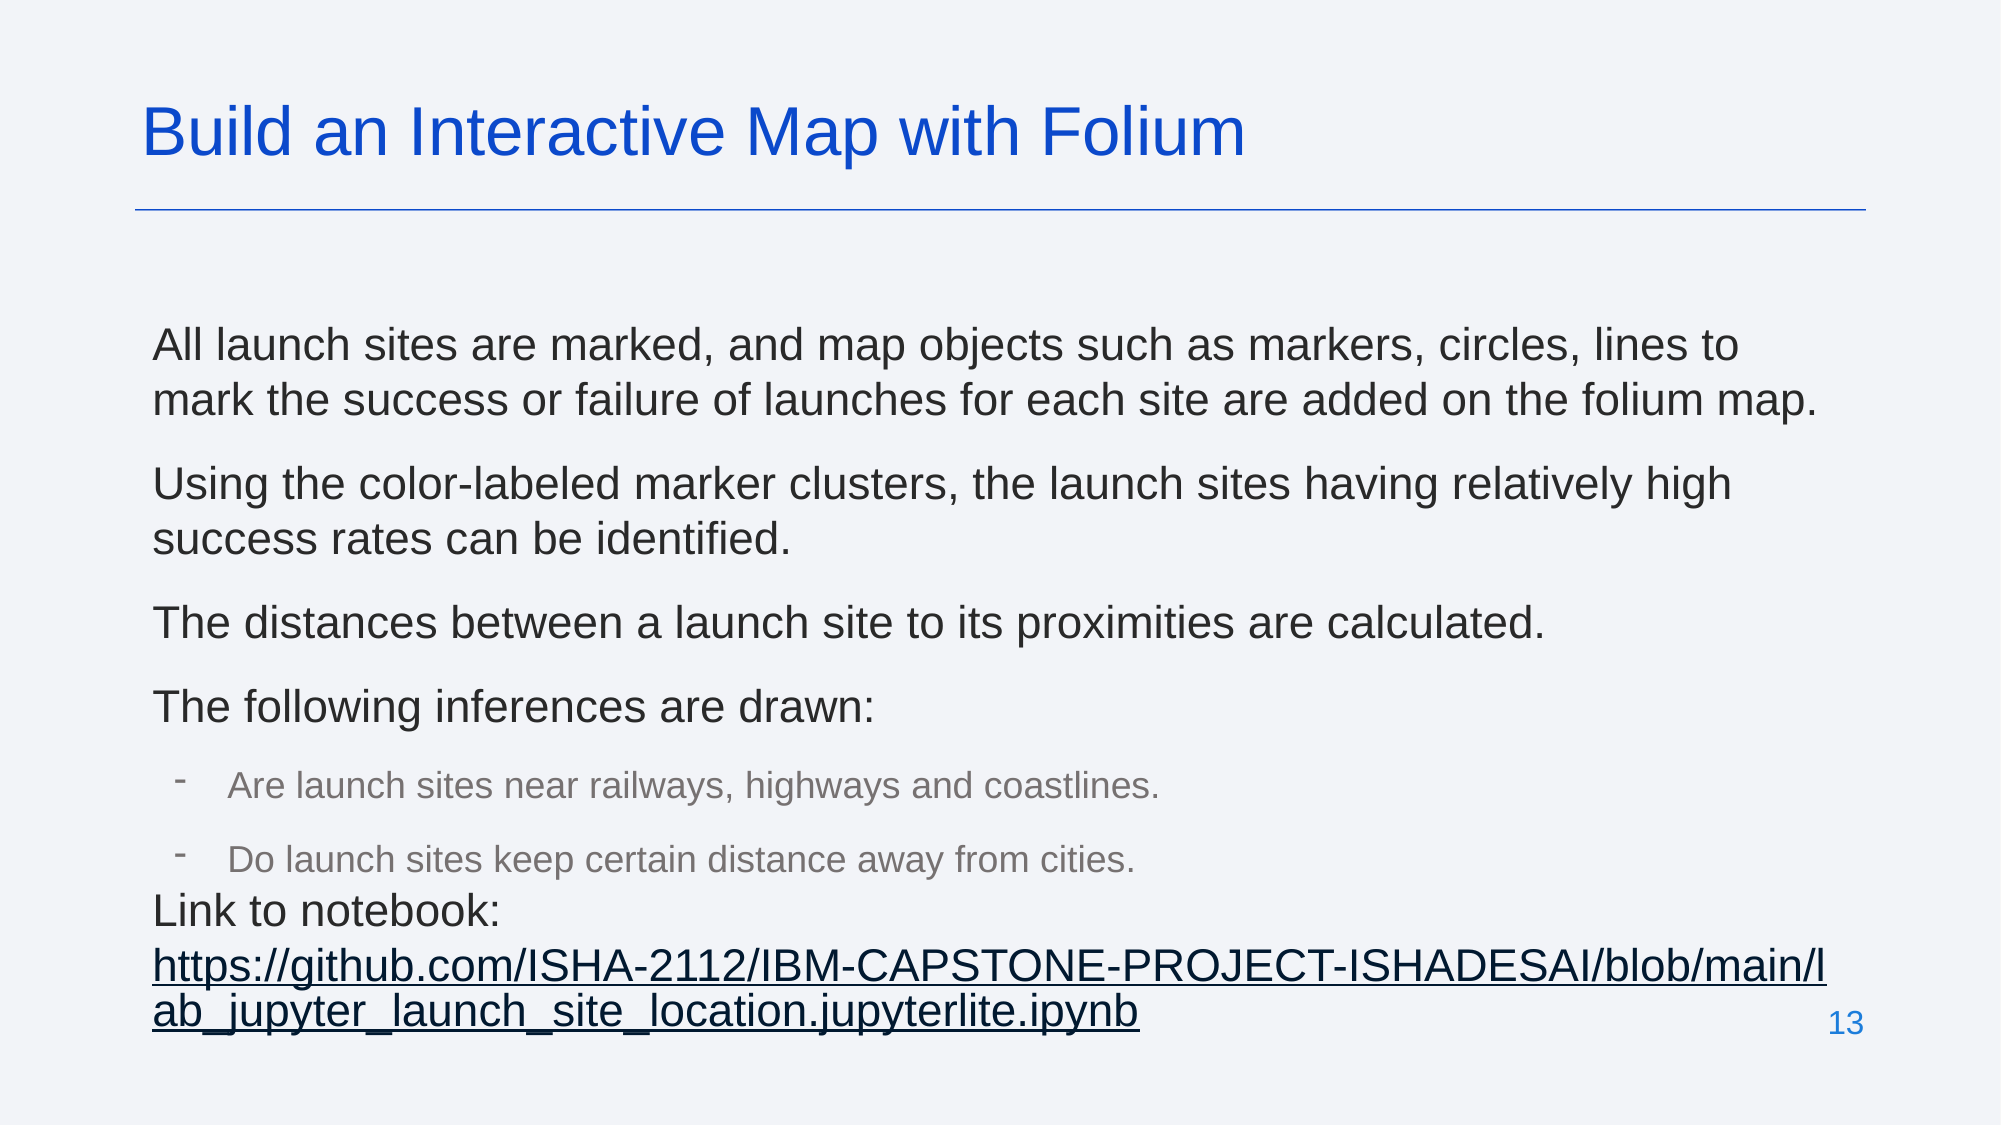

Build an Interactive Map with Folium
All launch sites are marked, and map objects such as markers, circles, lines to mark the success or failure of launches for each site are added on the folium map.
Using the color-labeled marker clusters, the launch sites having relatively high success rates can be identified.
The distances between a launch site to its proximities are calculated.
The following inferences are drawn:
Are launch sites near railways, highways and coastlines.
Do launch sites keep certain distance away from cities.
Link to notebook:
https://github.com/ISHA-2112/IBM-CAPSTONE-PROJECT-ISHADESAI/blob/main/lab_jupyter_launch_site_location.jupyterlite.ipynb
13